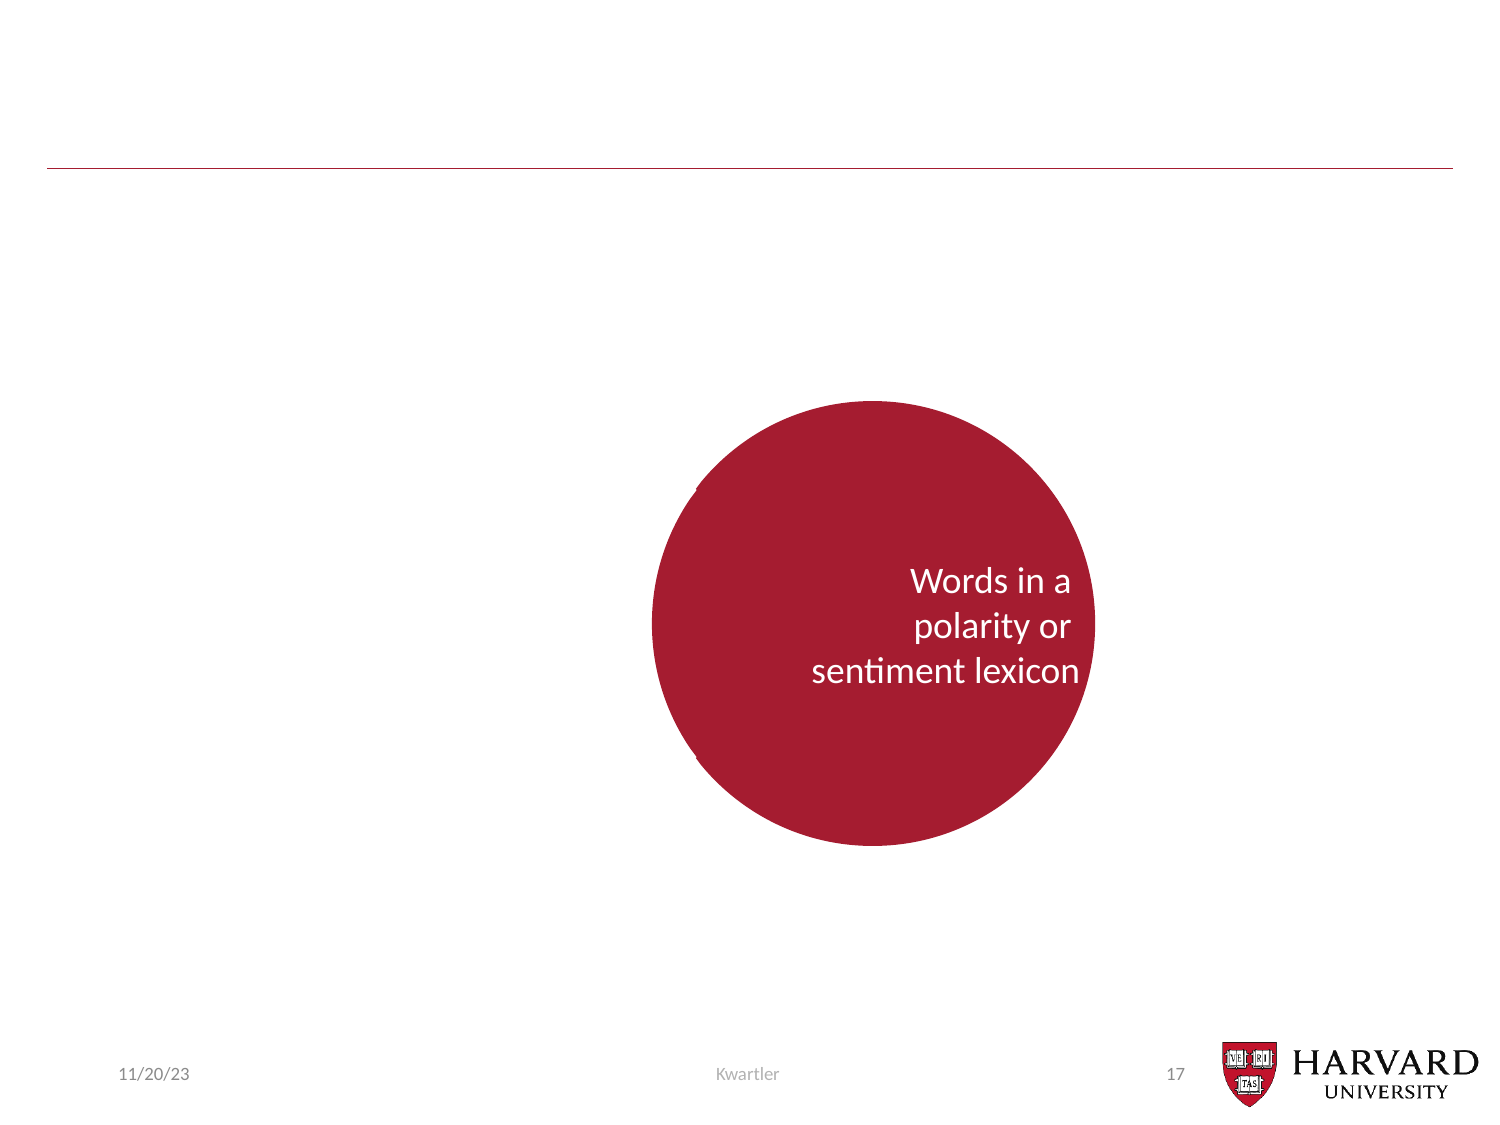

#
Words in a
polarity or
sentiment lexicon

11/20/23
Kwartler
17